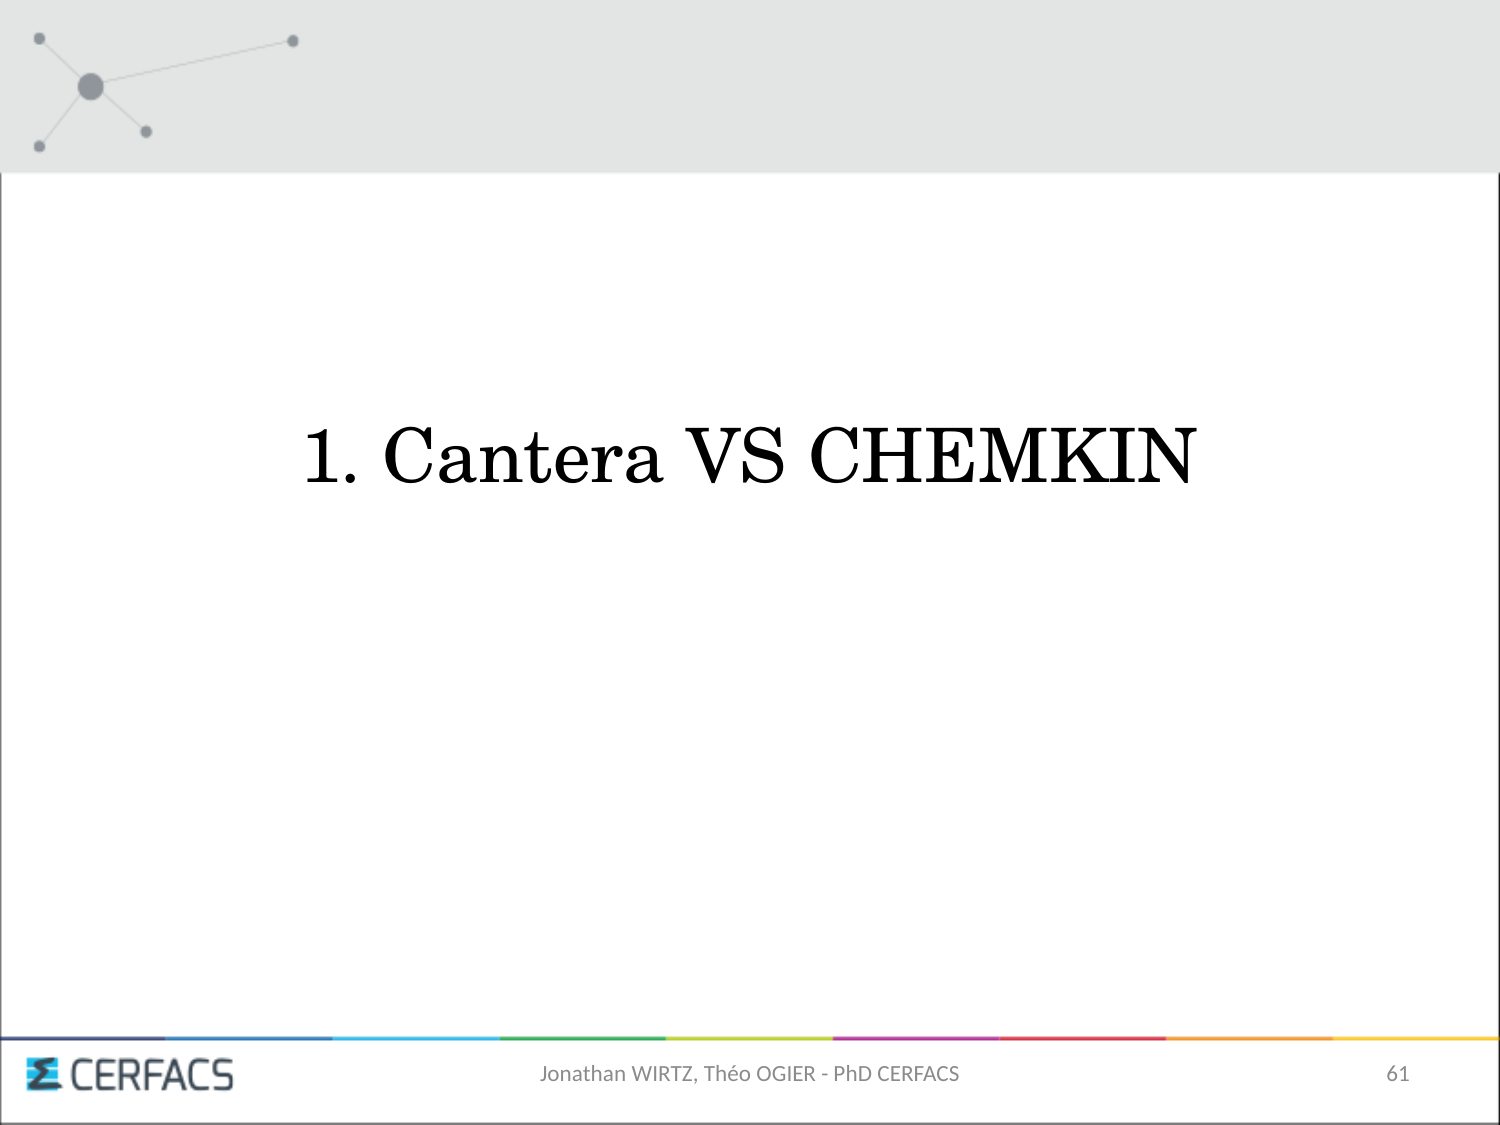

1. Cantera VS CHEMKIN
Jonathan WIRTZ, Théo OGIER - PhD CERFACS
61